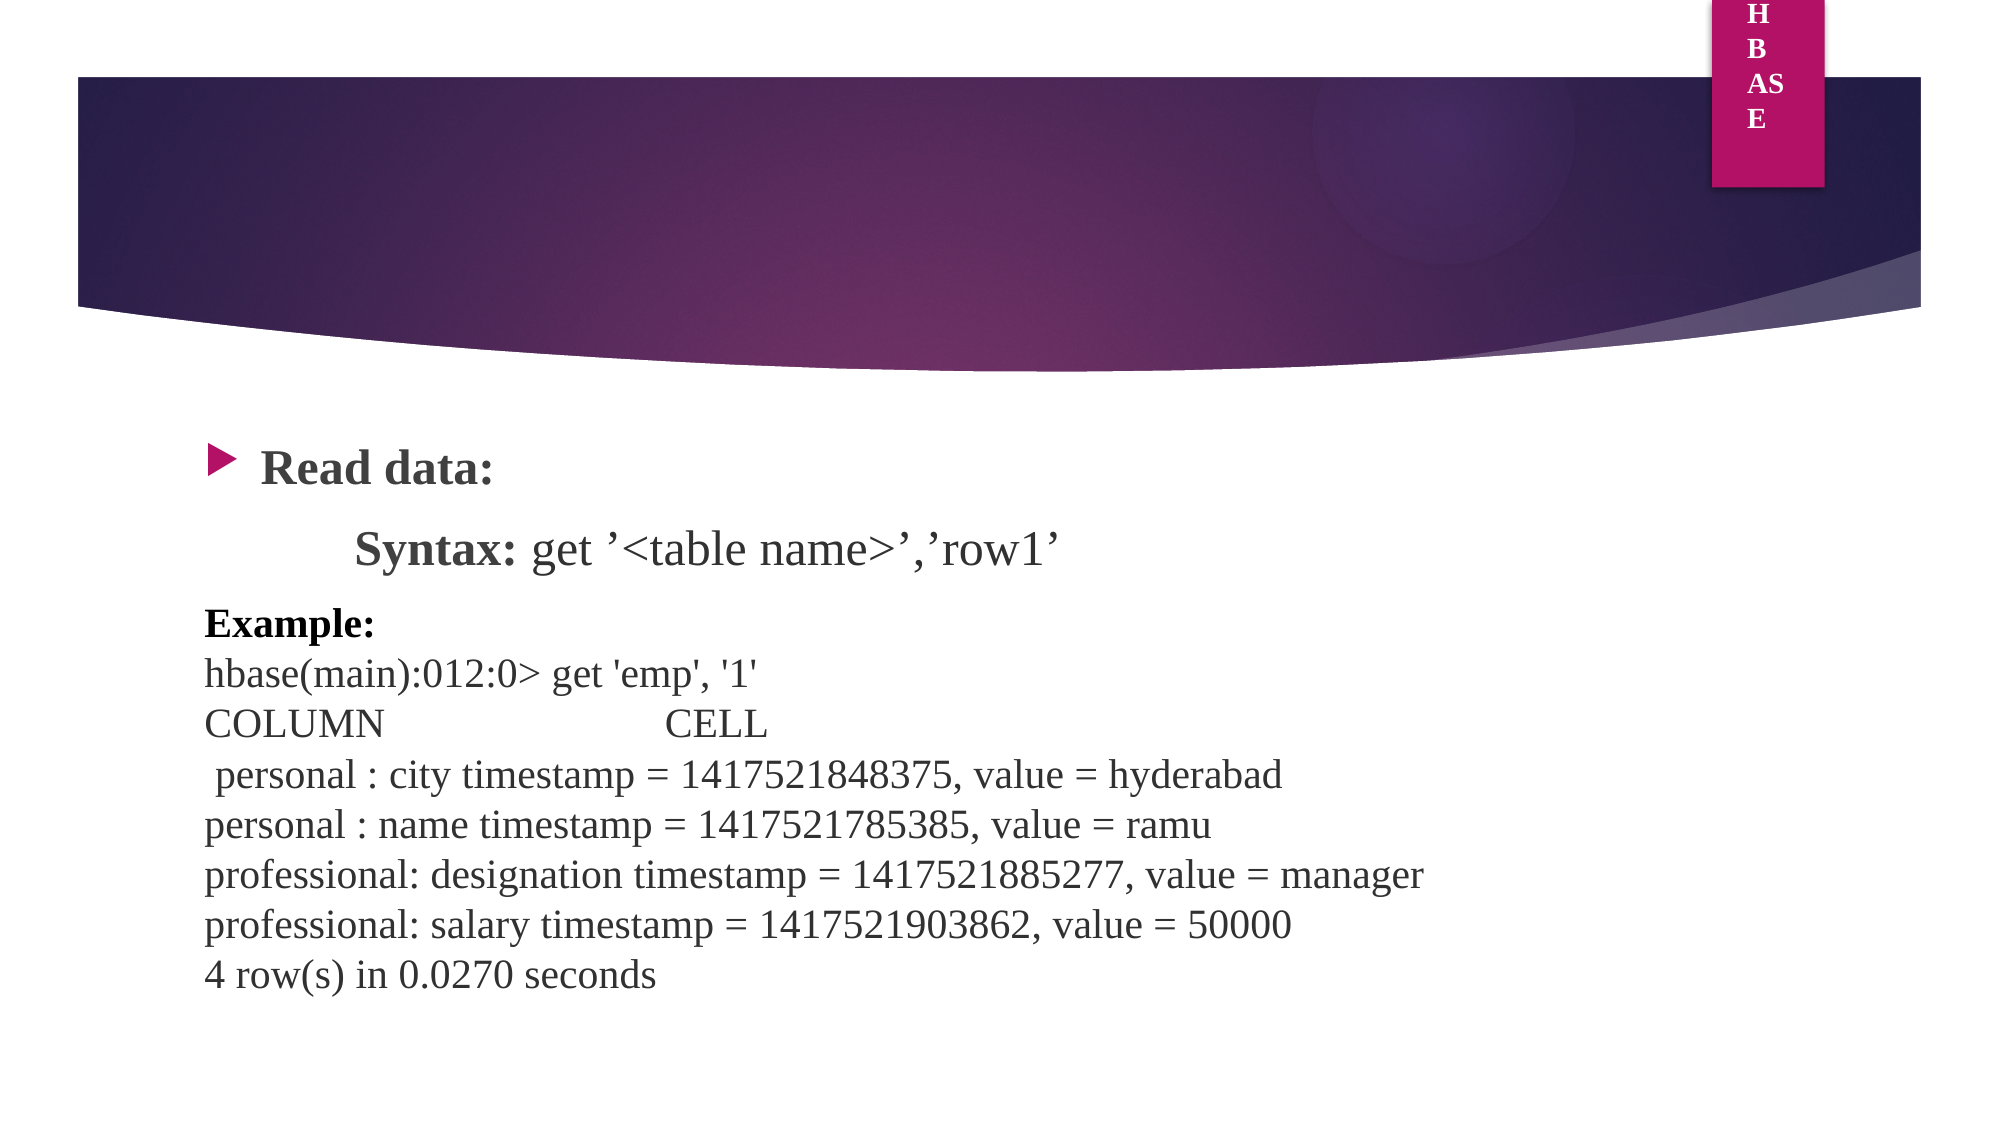

HBASE
Read data:
	Syntax: get ’<table name>’,’row1’
Example:
hbase(main):012:0> get 'emp', '1'
COLUMN		 CELL
 personal : city timestamp = 1417521848375, value = hyderabad
personal : name timestamp = 1417521785385, value = ramu
professional: designation timestamp = 1417521885277, value = manager
professional: salary timestamp = 1417521903862, value = 50000
4 row(s) in 0.0270 seconds